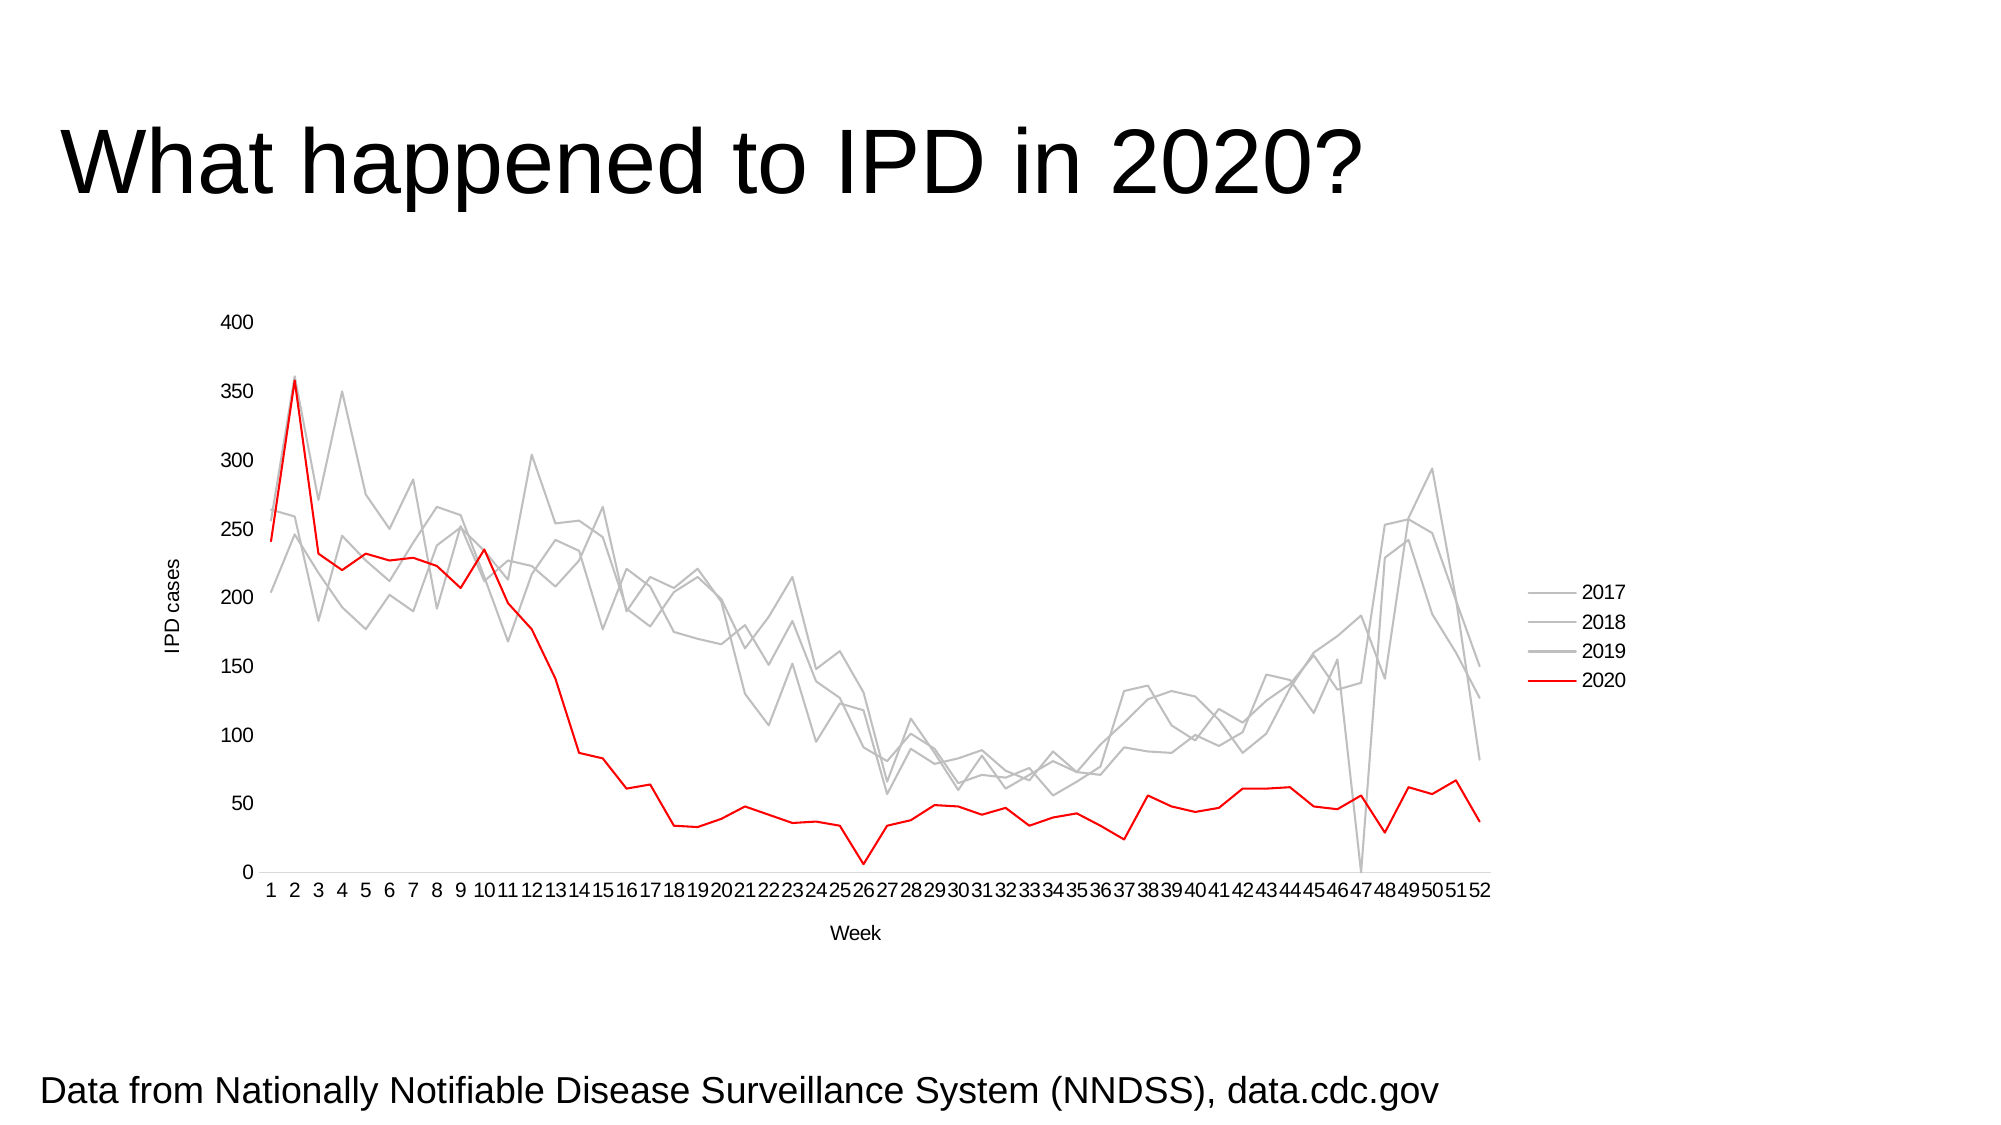

# What happened to IPD in 2020?

### Chart

| Category | 2017 | 2018 | 2019 | 2020 |
|---|---|---|---|---|
| 1 | 264.0 | 256.0 | 204.0 | 241.0 |
| 2 | 259.0 | 361.0 | 246.0 | 358.0 |
| 3 | 183.0 | 271.0 | 218.0 | 232.0 |
| 4 | 245.0 | 350.0 | 193.0 | 220.0 |
| 5 | 227.0 | 275.0 | 177.0 | 232.0 |
| 6 | 212.0 | 250.0 | 202.0 | 227.0 |
| 7 | 240.0 | 286.0 | 190.0 | 229.0 |
| 8 | 266.0 | 192.0 | 238.0 | 223.0 |
| 9 | 260.0 | 252.0 | 251.0 | 207.0 |
| 10 | 215.0 | 212.0 | 234.0 | 235.0 |
| 11 | 168.0 | 227.0 | 213.0 | 196.0 |
| 12 | 217.0 | 223.0 | 304.0 | 177.0 |
| 13 | 242.0 | 208.0 | 254.0 | 141.0 |
| 14 | 234.0 | 227.0 | 256.0 | 87.0 |
| 15 | 177.0 | 266.0 | 244.0 | 83.0 |
| 16 | 221.0 | 190.0 | 192.0 | 61.0 |
| 17 | 208.0 | 215.0 | 179.0 | 64.0 |
| 18 | 175.0 | 207.0 | 204.0 | 34.0 |
| 19 | 170.0 | 221.0 | 215.0 | 33.0 |
| 20 | 166.0 | 197.0 | 199.0 | 39.0 |
| 21 | 180.0 | 130.0 | 163.0 | 48.0 |
| 22 | 151.0 | 107.0 | 186.0 | 42.0 |
| 23 | 183.0 | 152.0 | 215.0 | 36.0 |
| 24 | 139.0 | 95.0 | 148.0 | 37.0 |
| 25 | 127.0 | 123.0 | 161.0 | 34.0 |
| 26 | 91.0 | 118.0 | 131.0 | 6.0 |
| 27 | 81.0 | 57.0 | 66.0 | 34.0 |
| 28 | 101.0 | 90.0 | 112.0 | 38.0 |
| 29 | 90.0 | 79.0 | 87.0 | 49.0 |
| 30 | 65.0 | 83.0 | 60.0 | 48.0 |
| 31 | 71.0 | 89.0 | 85.0 | 42.0 |
| 32 | 69.0 | 74.0 | 61.0 | 47.0 |
| 33 | 76.0 | 67.0 | 71.0 | 34.0 |
| 34 | 56.0 | 88.0 | 81.0 | 40.0 |
| 35 | 66.0 | 73.0 | 73.0 | 43.0 |
| 36 | 77.0 | 71.0 | 93.0 | 34.0 |
| 37 | 132.0 | 91.0 | 109.0 | 24.0 |
| 38 | 136.0 | 88.0 | 126.0 | 56.0 |
| 39 | 107.0 | 87.0 | 132.0 | 48.0 |
| 40 | 96.0 | 100.0 | 128.0 | 44.0 |
| 41 | 119.0 | 92.0 | 111.0 | 47.0 |
| 42 | 109.0 | 102.0 | 87.0 | 61.0 |
| 43 | 125.0 | 144.0 | 101.0 | 61.0 |
| 44 | 137.0 | 140.0 | 134.0 | 62.0 |
| 45 | 158.0 | 116.0 | 160.0 | 48.0 |
| 46 | 133.0 | 155.0 | 172.0 | 46.0 |
| 47 | 138.0 | 0.0 | 187.0 | 56.0 |
| 48 | 253.0 | 229.0 | 141.0 | 29.0 |
| 49 | 257.0 | 242.0 | 258.0 | 62.0 |
| 50 | 247.0 | 188.0 | 294.0 | 57.0 |
| 51 | 198.0 | 160.0 | 199.0 | 67.0 |
| 52 | 150.0 | 127.0 | 82.0 | 37.0 |
Data from Nationally Notifiable Disease Surveillance System (NNDSS), data.cdc.gov